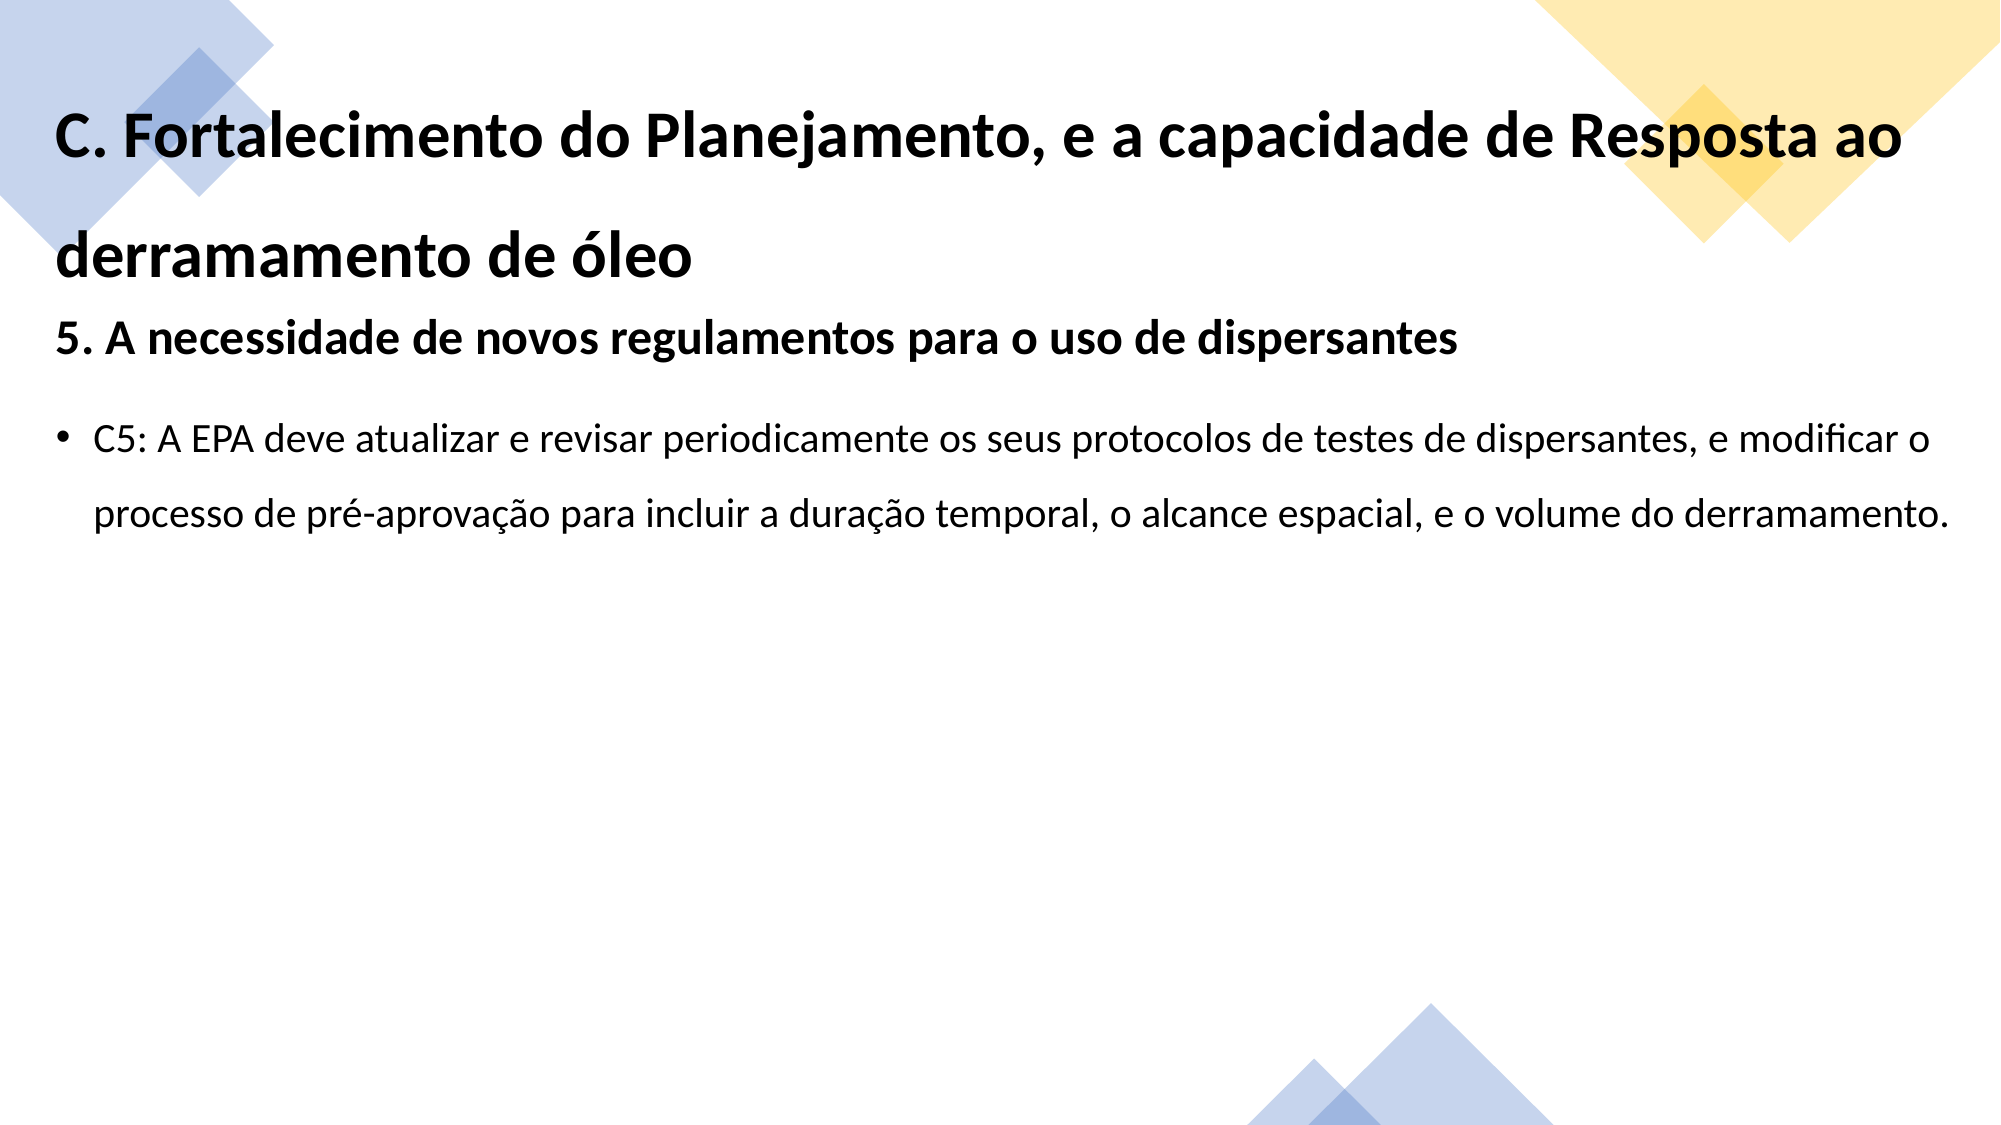

C. Fortalecimento do Planejamento, e a capacidade de Resposta ao derramamento de óleo
5. A necessidade de novos regulamentos para o uso de dispersantes
C5: A EPA deve atualizar e revisar periodicamente os seus protocolos de testes de dispersantes, e modificar o processo de pré-aprovação para incluir a duração temporal, o alcance espacial, e o volume do derramamento.